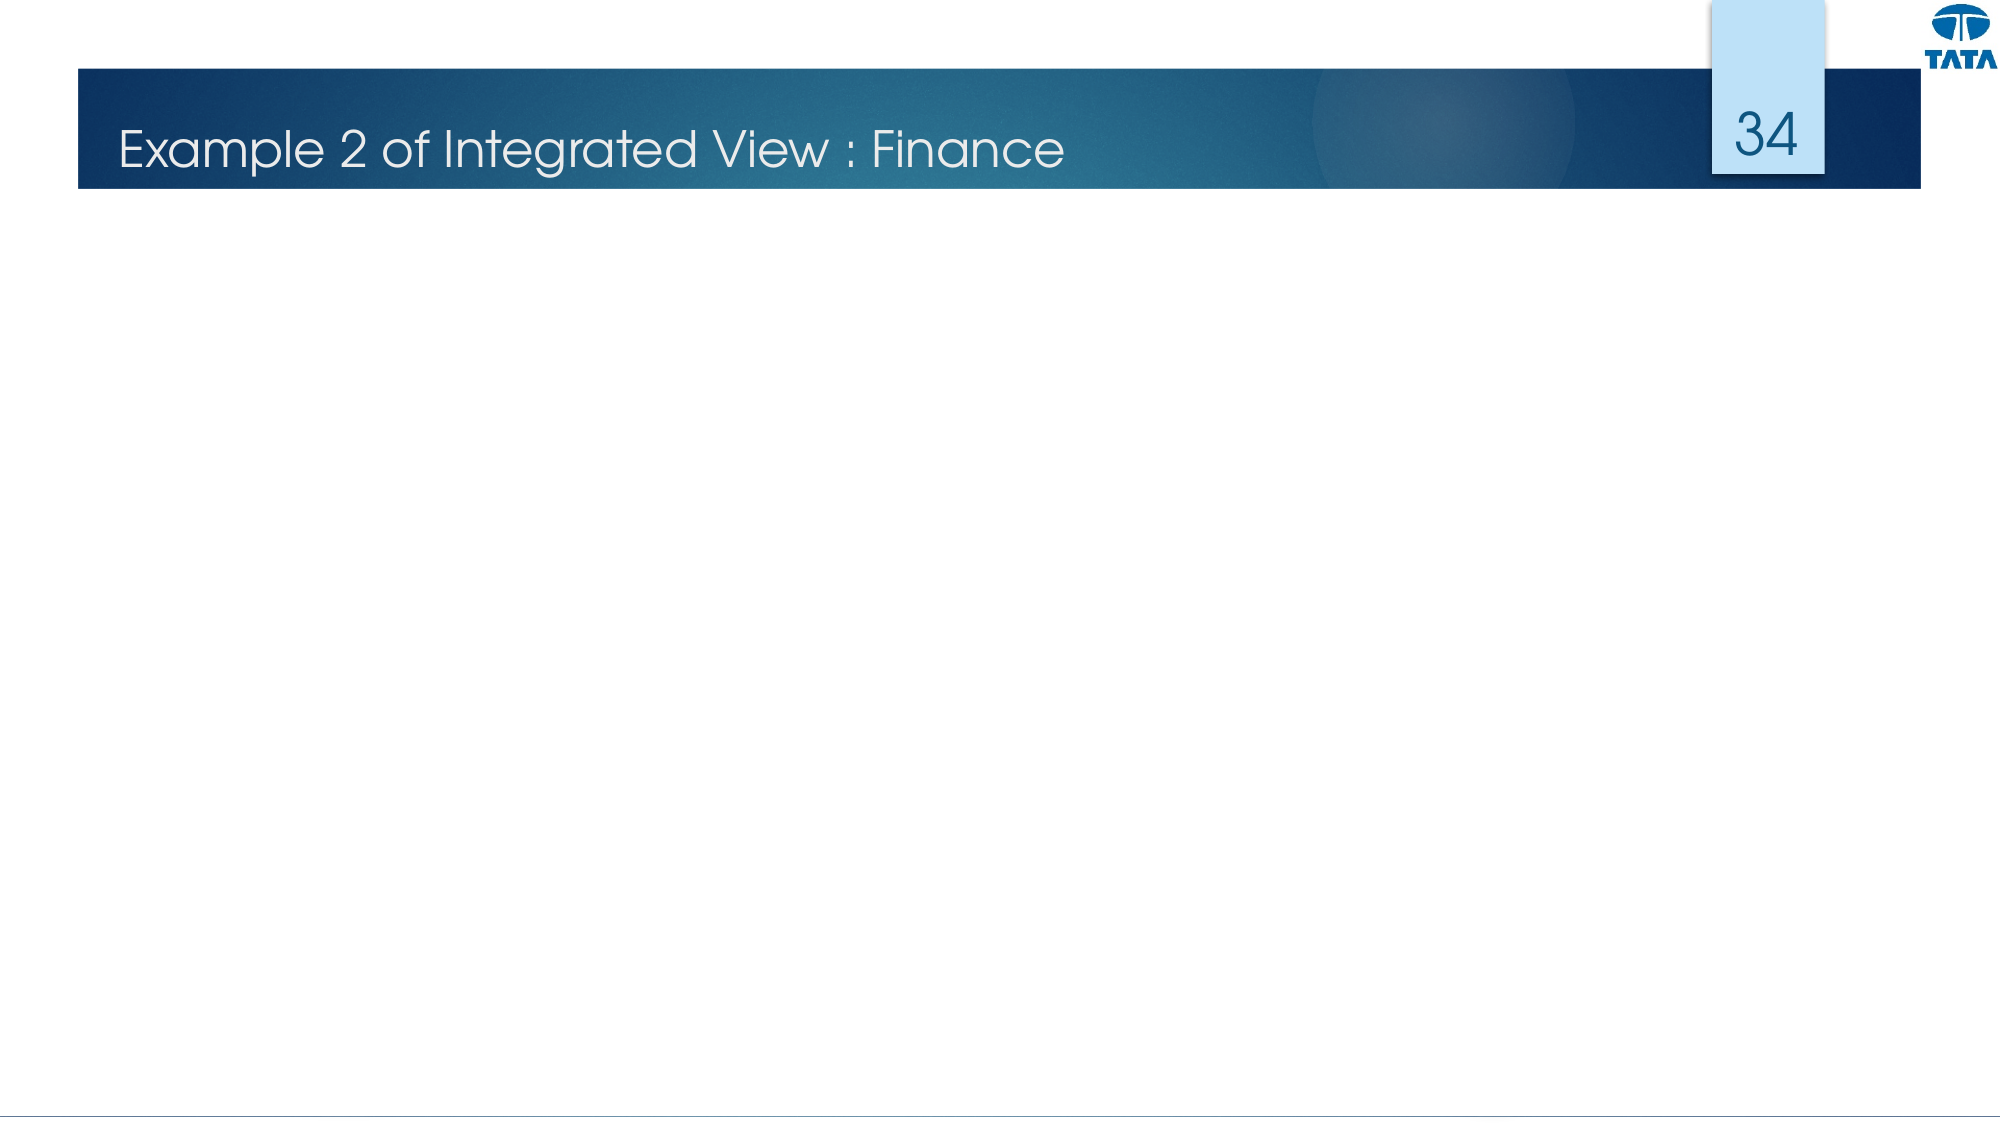

34
# Example 2 of Integrated View : Finance